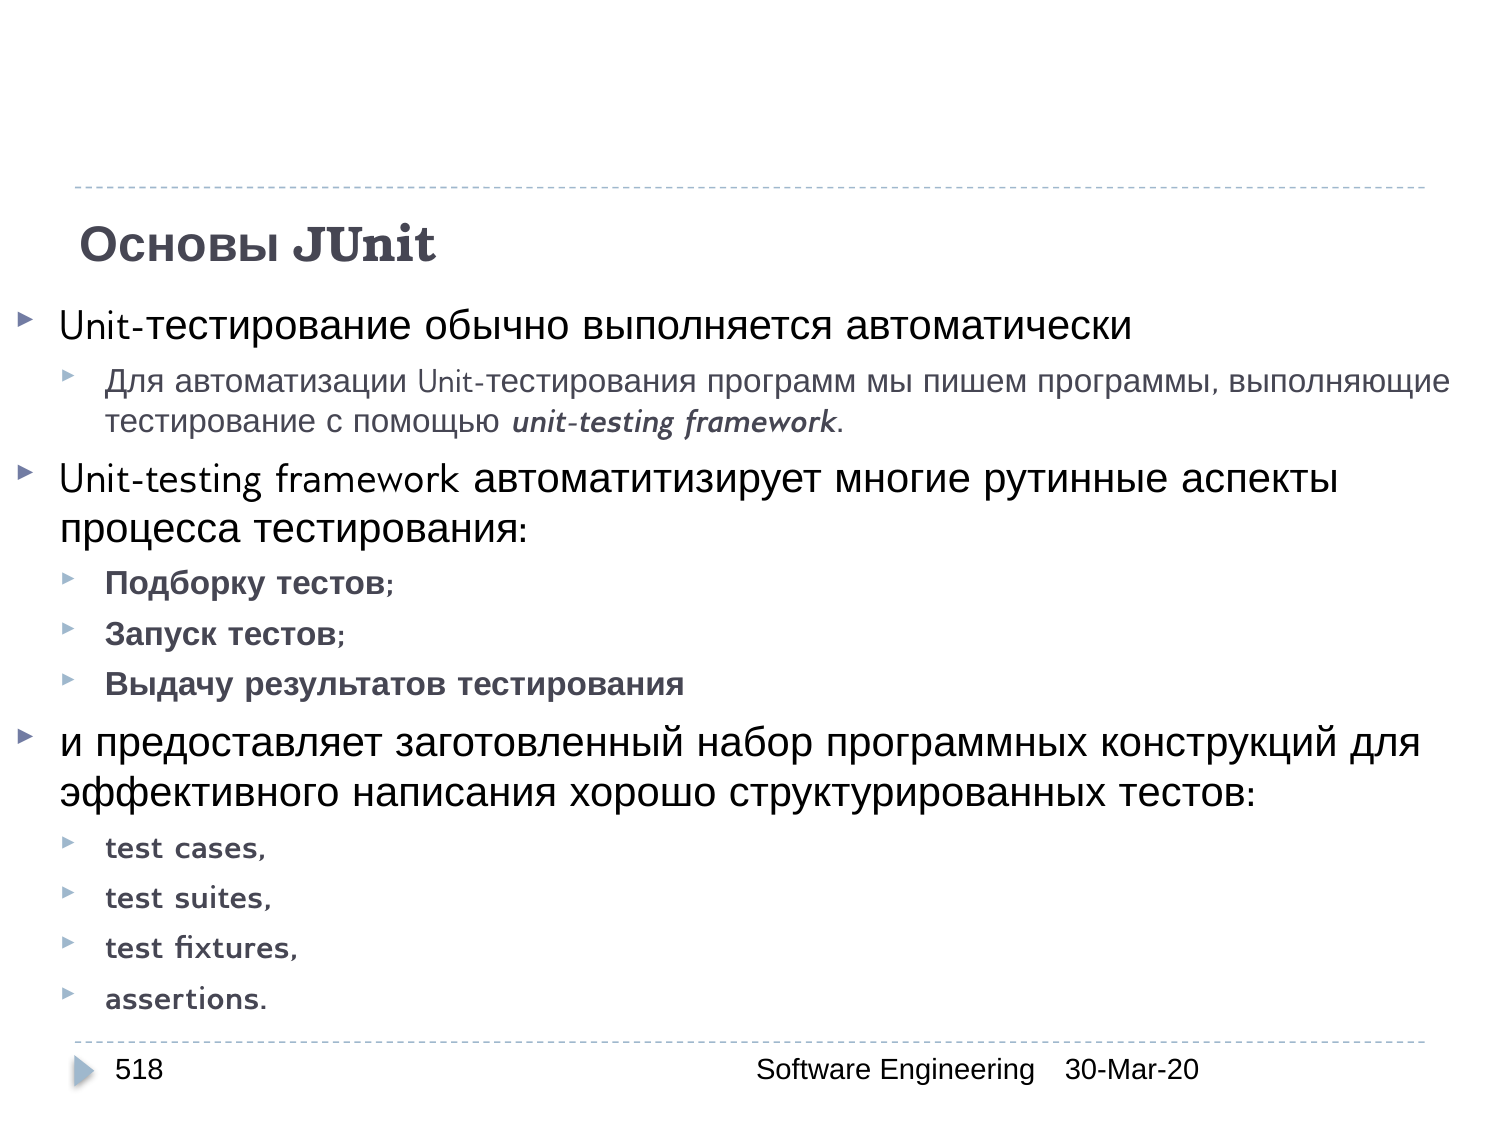

# Основы JUnit
Unit-тестирование обычно выполняется автоматически
Для автоматизации Unit-тестирования программ мы пишем программы, выполняющие тестирование с помощью unit-testing framework.
Unit-testing framework автоматитизирует многие рутинные аспекты процесса тестирования:
Подборку тестов;
Запуск тестов;
Выдачу результатов тестирования
и предоставляет заготовленный набор программных конструкций для эффективного написания хорошо структурированных тестов:
test cases,
test suites,
test fixtures,
assertions.

518
Software Engineering
30-Mar-20